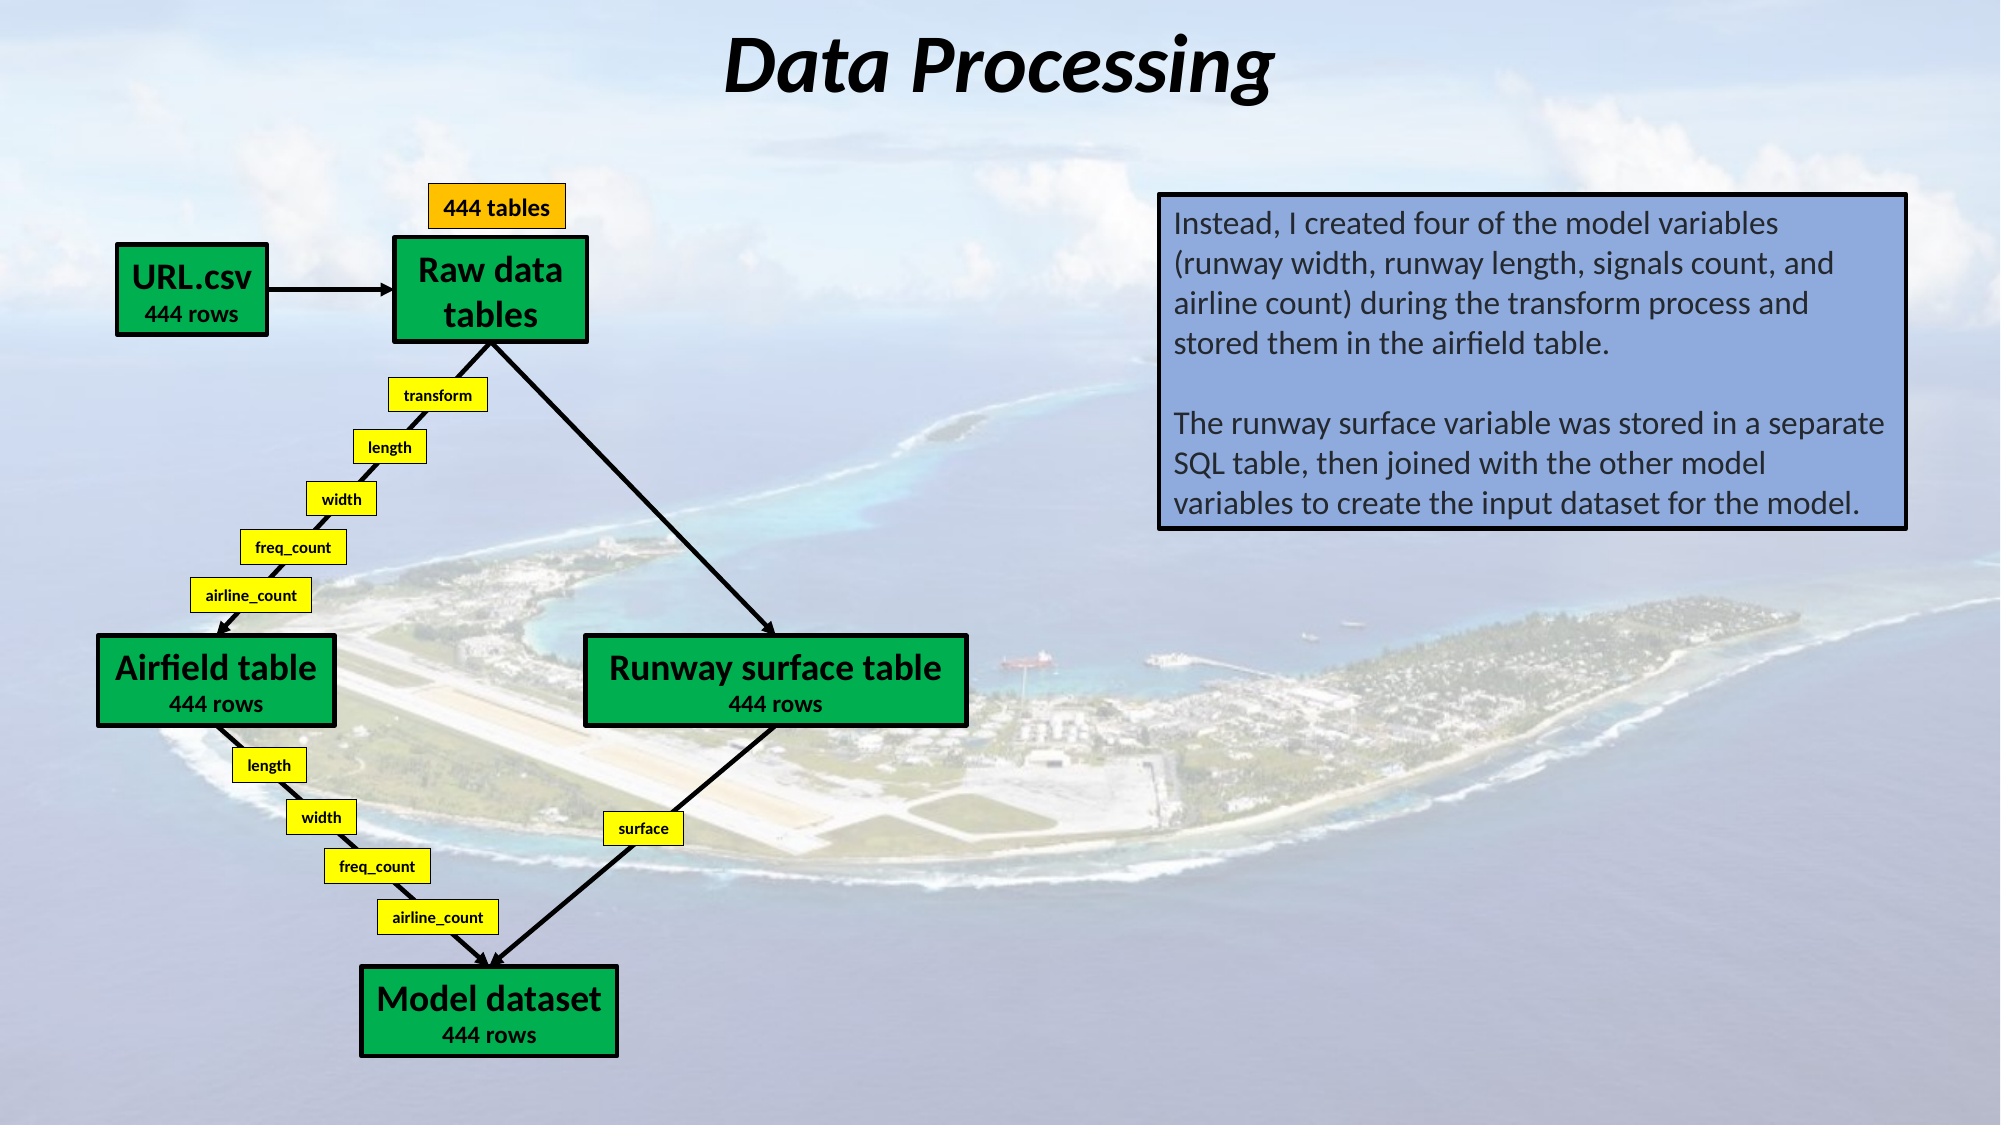

Data Processing
444 tables
Instead, I created four of the model variables (runway width, runway length, signals count, and airline count) during the transform process and stored them in the airfield table.

The runway surface variable was stored in a separate SQL table, then joined with the other model variables to create the input dataset for the model.
Raw data tables
URL.csv
444 rows
transform
length
width
freq_count
airline_count
Airfield table
444 rows
Runway surface table
444 rows
length
width
surface
freq_count
airline_count
Model dataset
444 rows